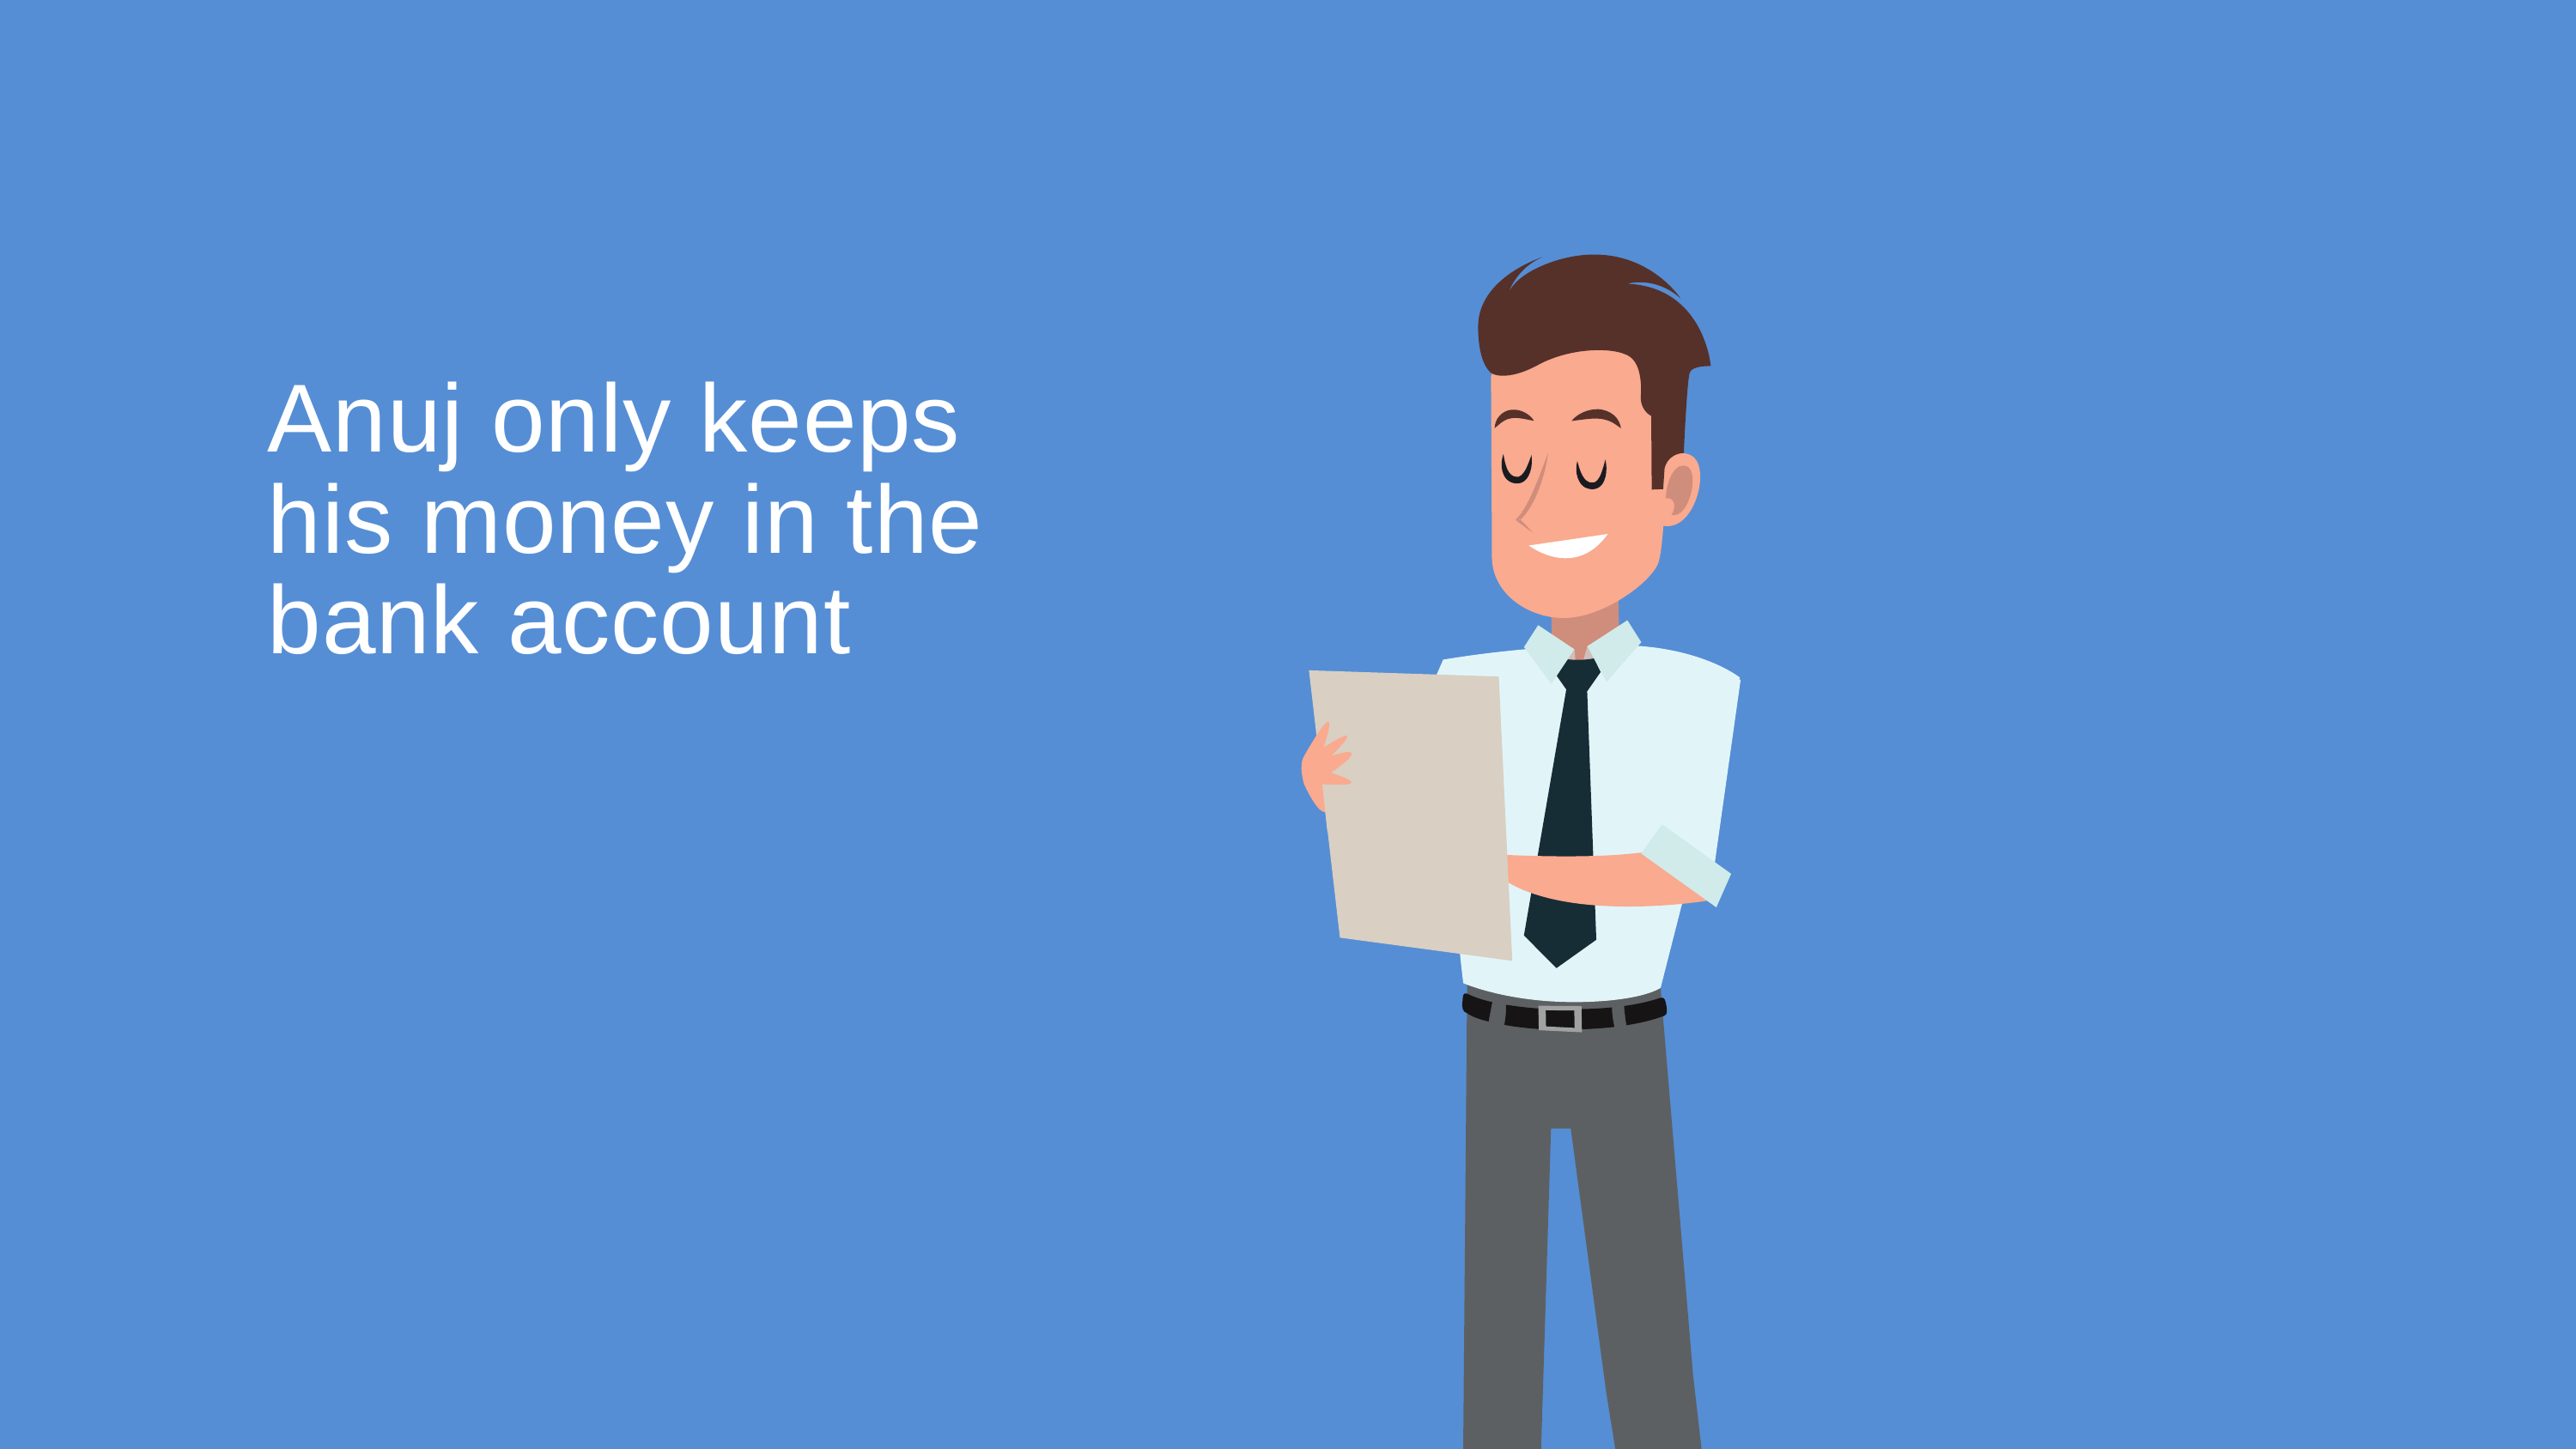

Anuj only keeps his money in the bank account